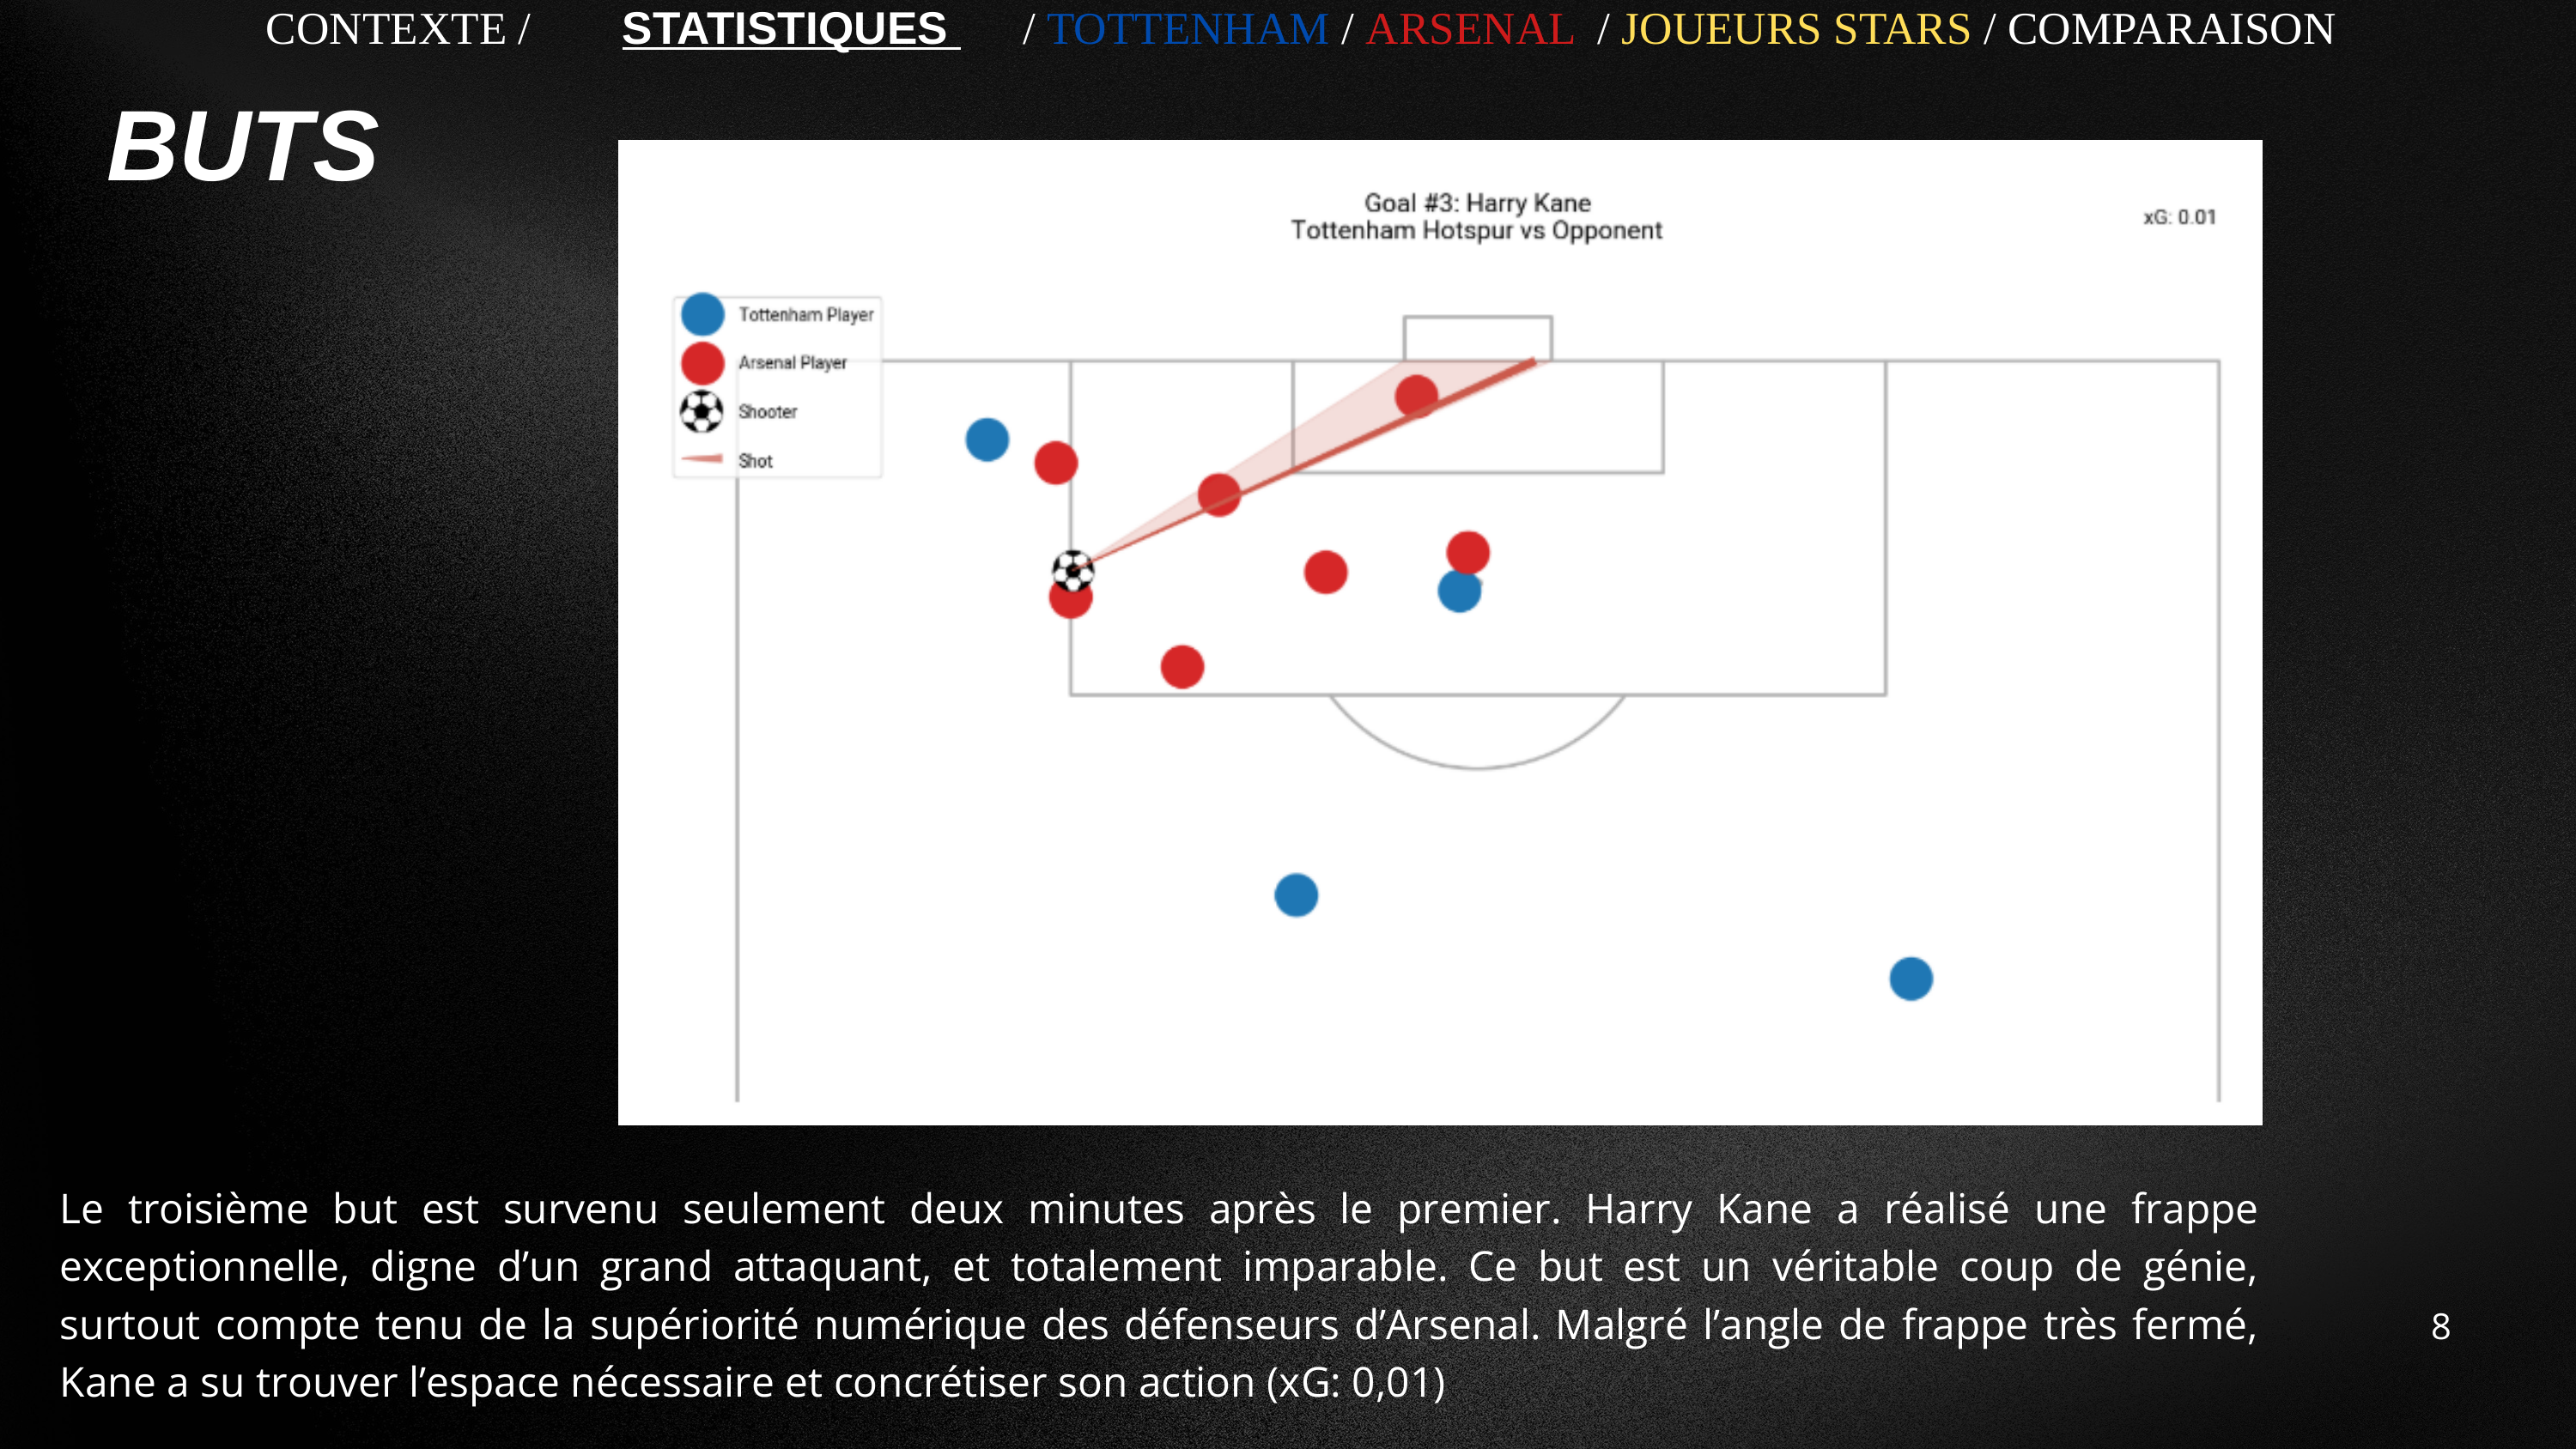

CONTEXTE /        STATISTIQUES      / TOTTENHAM / ARSENAL  / JOUEURS STARS / COMPARAISON
BUTS

Le troisième but est survenu seulement deux minutes après le premier. Harry Kane a réalisé une frappe exceptionnelle, digne d’un grand attaquant, et totalement imparable. Ce but est un véritable coup de génie, surtout compte tenu de la supériorité numérique des défenseurs d’Arsenal. Malgré l’angle de frappe très fermé, Kane a su trouver l’espace nécessaire et concrétiser son action (xG: 0,01)
8